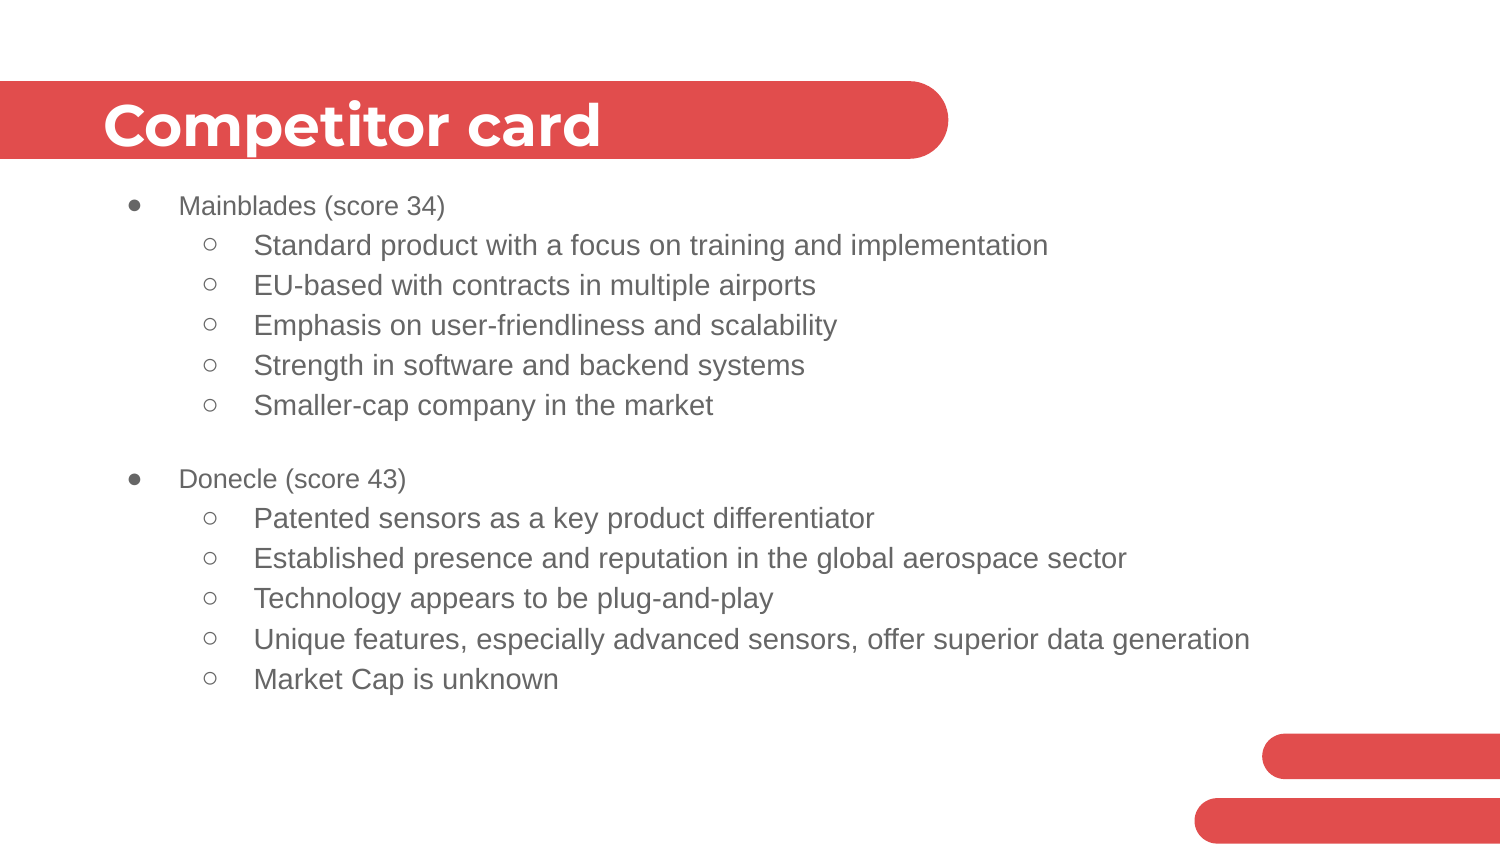

# Competitor card
Mainblades (score 34)
Standard product with a focus on training and implementation
EU-based with contracts in multiple airports
Emphasis on user-friendliness and scalability
Strength in software and backend systems
Smaller-cap company in the market
Donecle (score 43)
Patented sensors as a key product differentiator
Established presence and reputation in the global aerospace sector
Technology appears to be plug-and-play
Unique features, especially advanced sensors, offer superior data generation
Market Cap is unknown